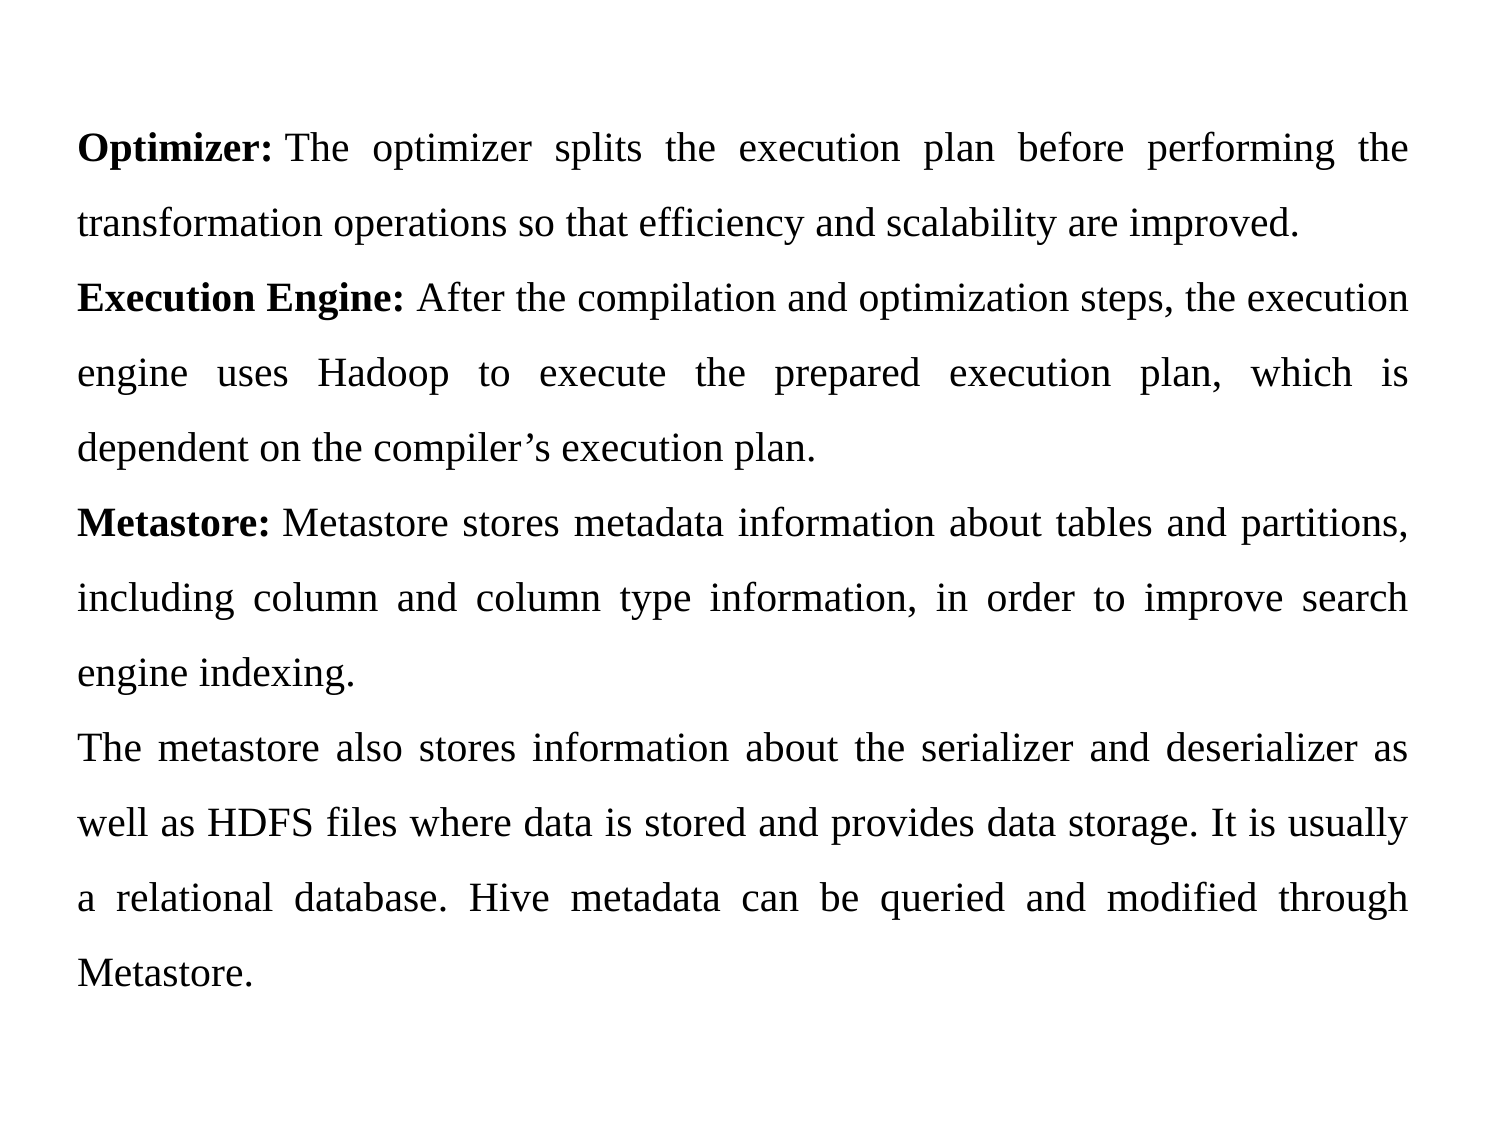

Optimizer: The optimizer splits the execution plan before performing the transformation operations so that efficiency and scalability are improved.
Execution Engine: After the compilation and optimization steps, the execution engine uses Hadoop to execute the prepared execution plan, which is dependent on the compiler’s execution plan.
Metastore: Metastore stores metadata information about tables and partitions, including column and column type information, in order to improve search engine indexing.
The metastore also stores information about the serializer and deserializer as well as HDFS files where data is stored and provides data storage. It is usually a relational database. Hive metadata can be queried and modified through Metastore.